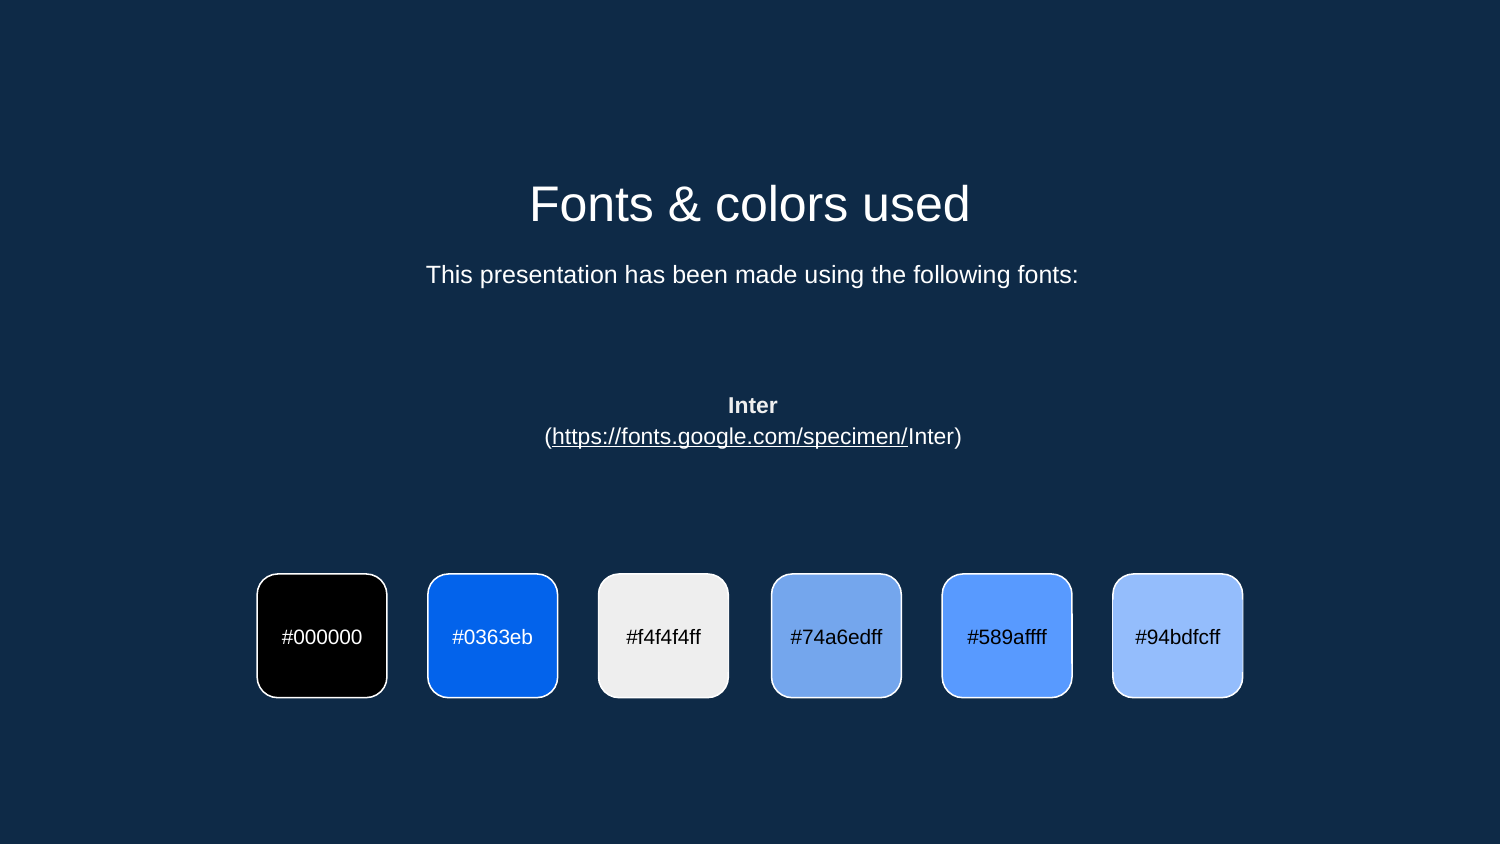

Fonts & colors used
This presentation has been made using the following fonts:

Inter
(https://fonts.google.com/specimen/Inter)

#000000

#0363eb

#f4f4f4ff

#74a6edff

#589affff

#94bdfcff